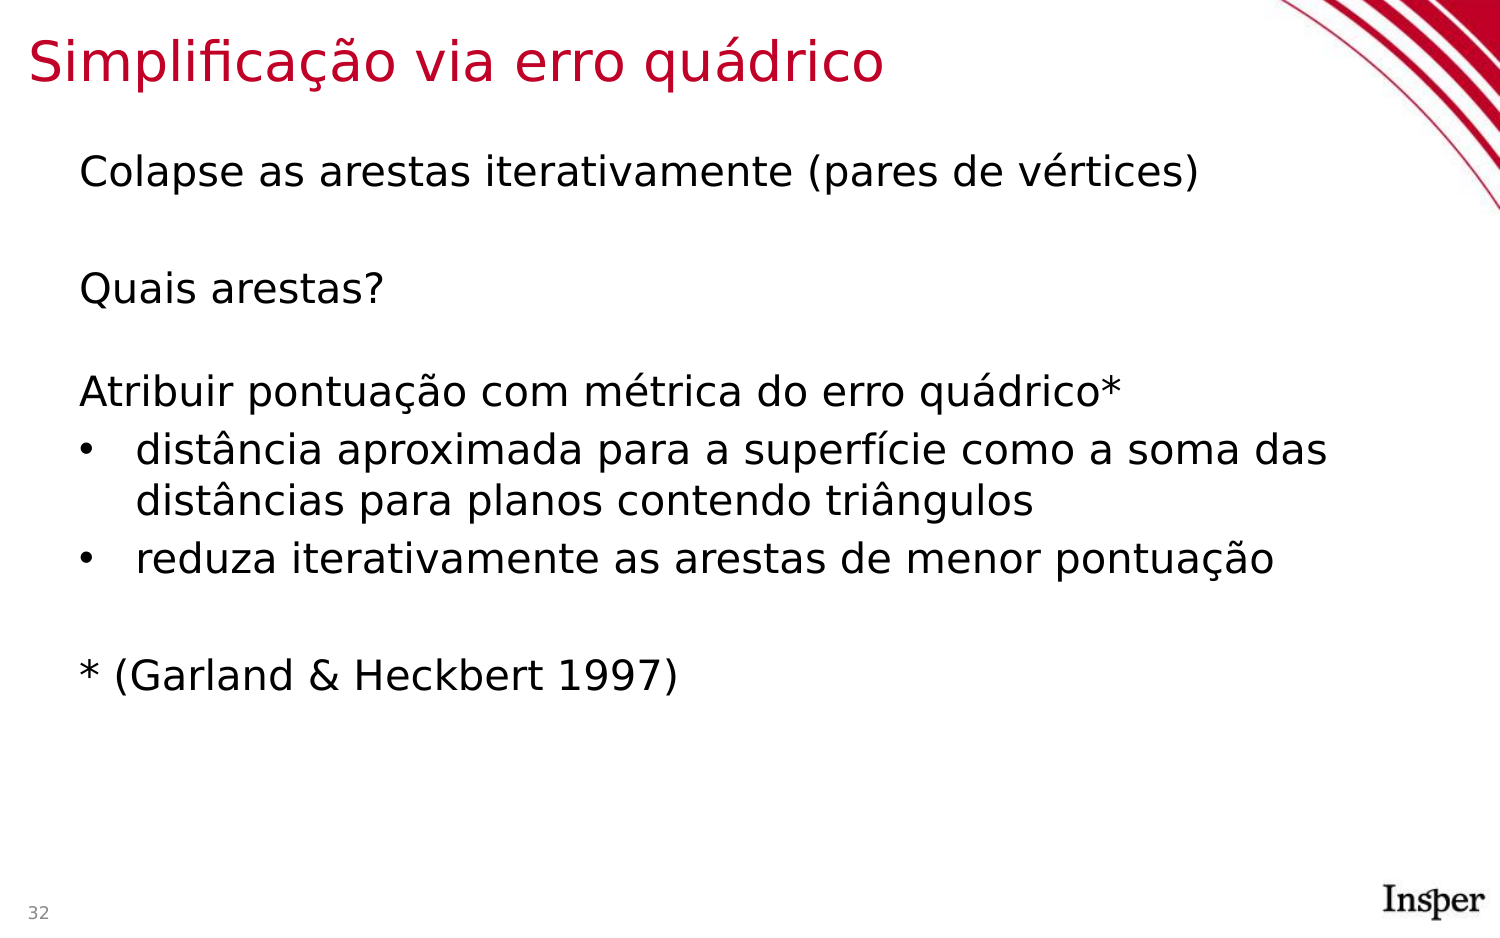

# Simplificação via erro quádrico
Colapse as arestas iterativamente (pares de vértices)

Quais arestas?
Atribuir pontuação com métrica do erro quádrico*
distância aproximada para a superfície como a soma das distâncias para planos contendo triângulos
reduza iterativamente as arestas de menor pontuação

* (Garland & Heckbert 1997)
32